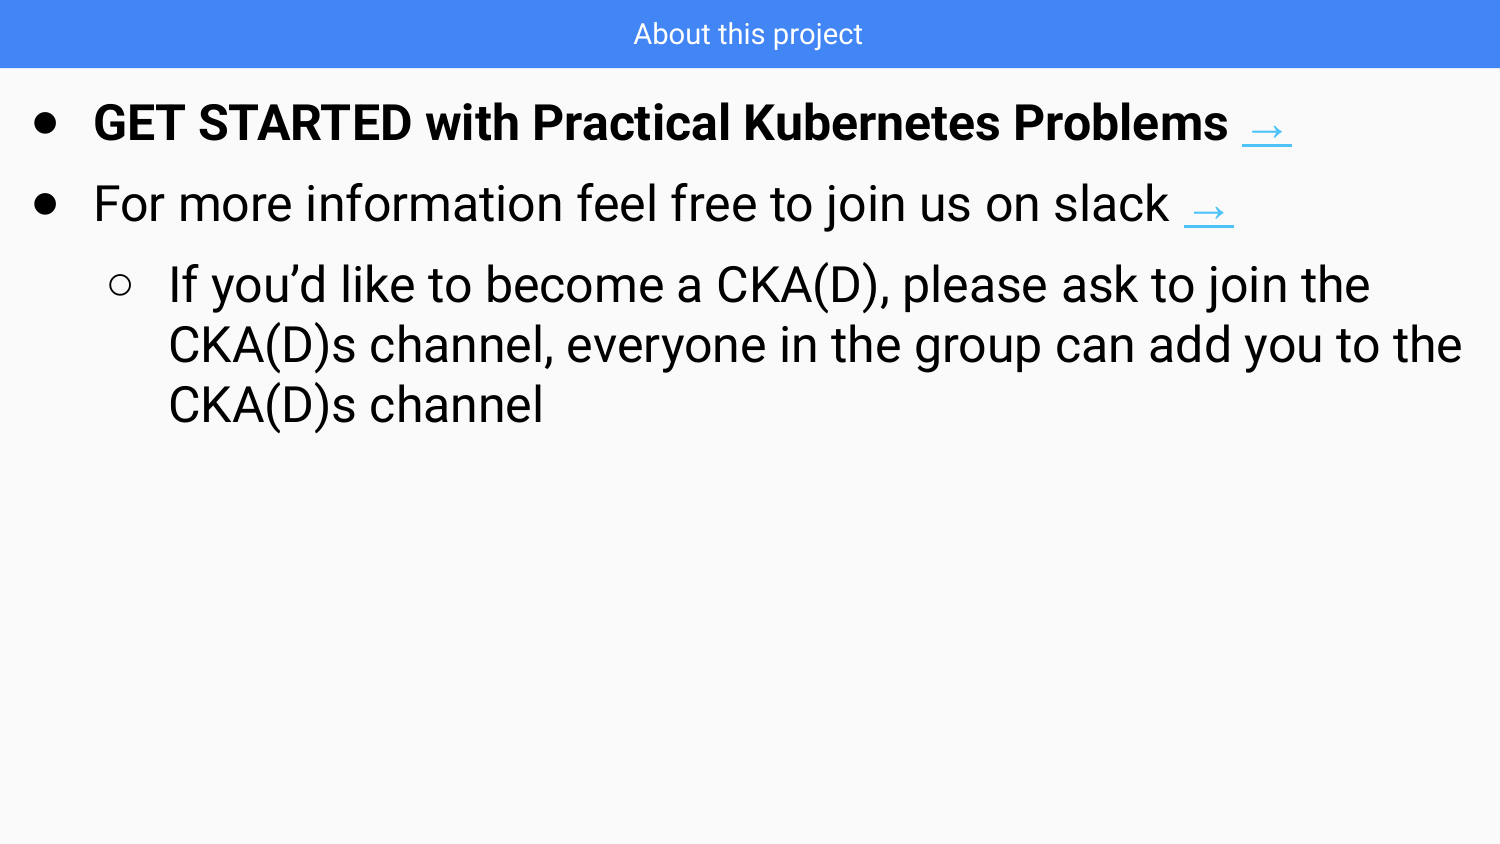

About this project
GET STARTED with Practical Kubernetes Problems →
For more information feel free to join us on slack →
If you’d like to become a CKA(D), please ask to join the CKA(D)s channel, everyone in the group can add you to the CKA(D)s channel